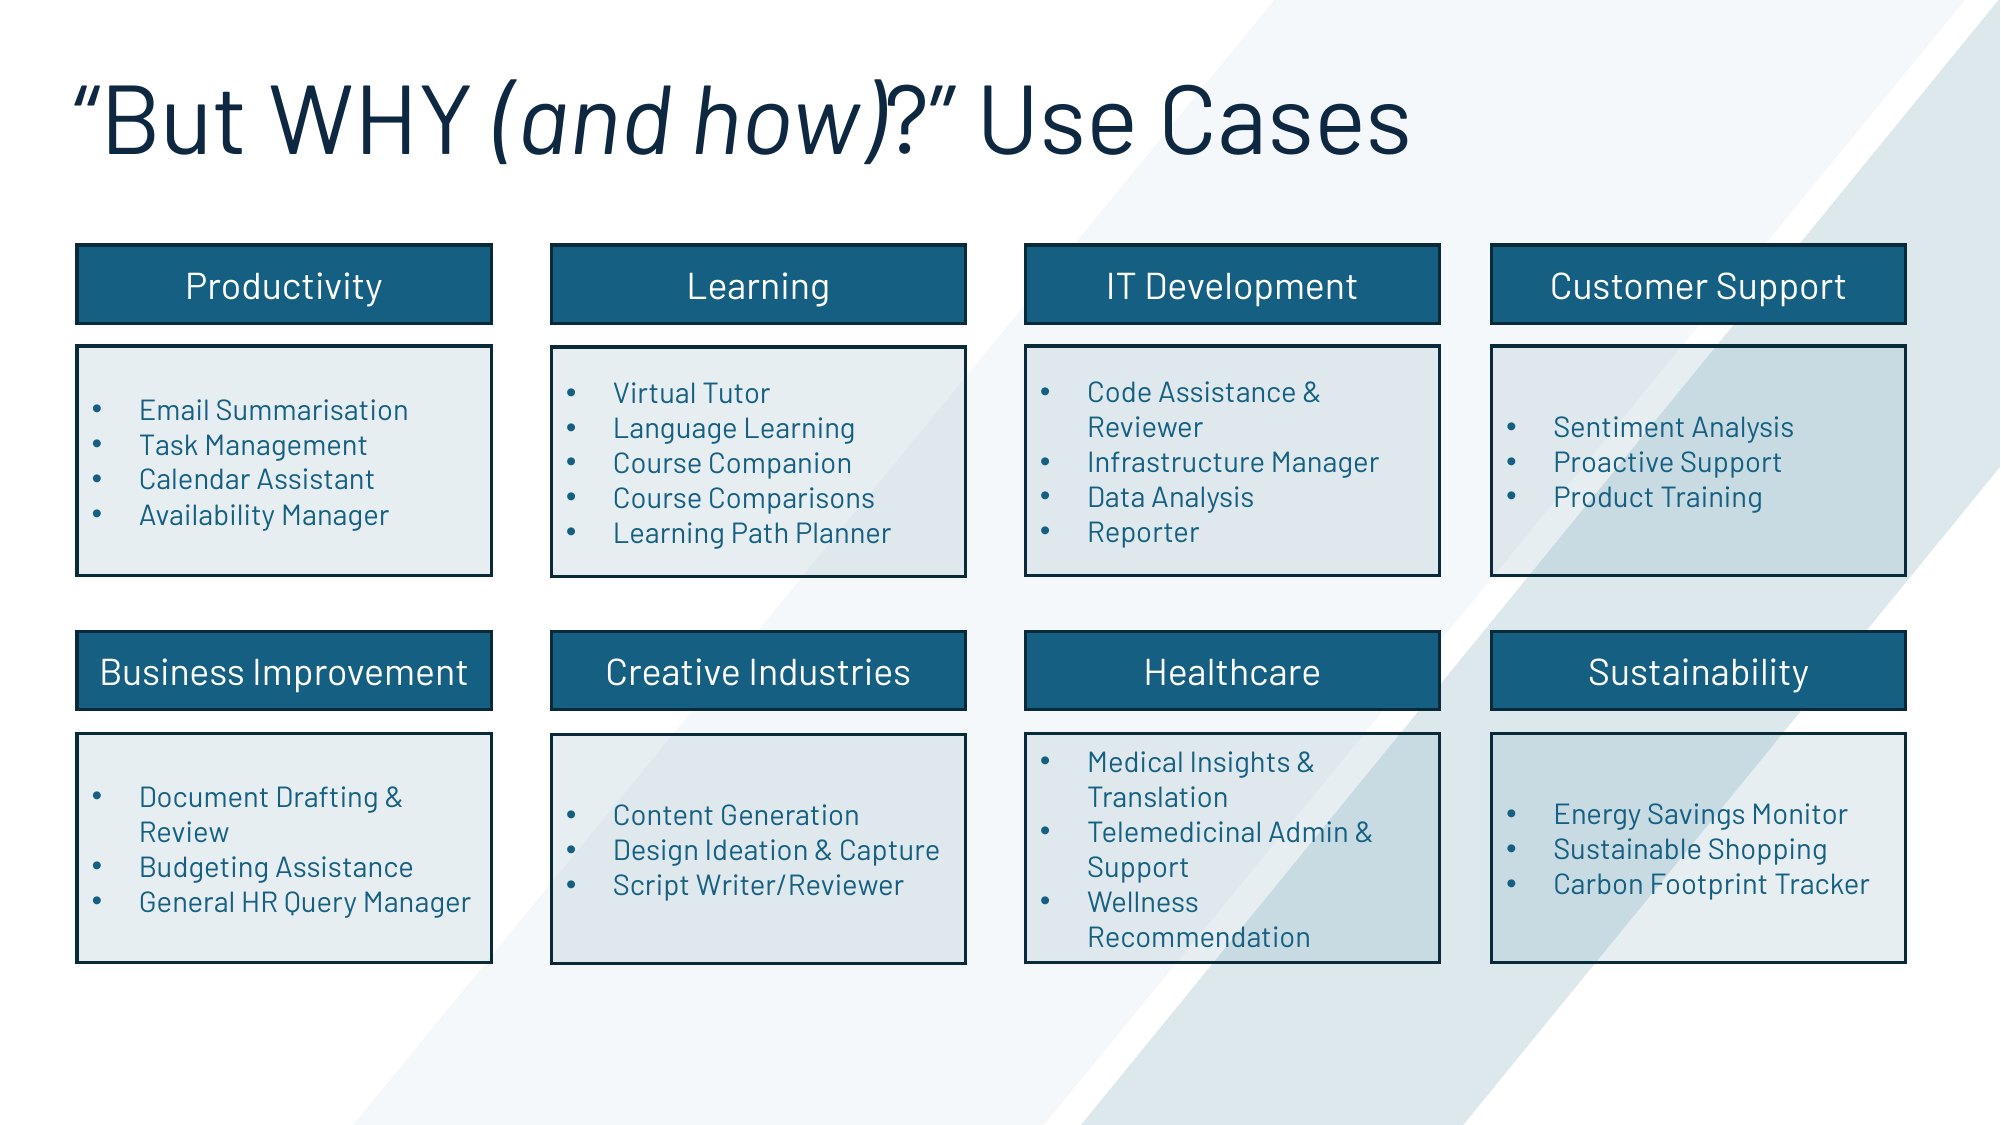

# “But WHY (and how)?” Use Cases
IT Development
Customer Support
Productivity
Learning
Email Summarisation
Task Management
Calendar Assistant
Availability Manager
Code Assistance & Reviewer
Infrastructure Manager
Data Analysis
Reporter
Sentiment Analysis
Proactive Support
Product Training
Virtual Tutor
Language Learning
Course Companion
Course Comparisons
Learning Path Planner
Sustainability
Healthcare
Business Improvement
Creative Industries
Document Drafting & Review
Budgeting Assistance
General HR Query Manager
Medical Insights & Translation
Telemedicinal Admin & Support
Wellness Recommendation
Energy Savings Monitor
Sustainable Shopping
Carbon Footprint Tracker
Content Generation
Design Ideation & Capture
Script Writer/Reviewer